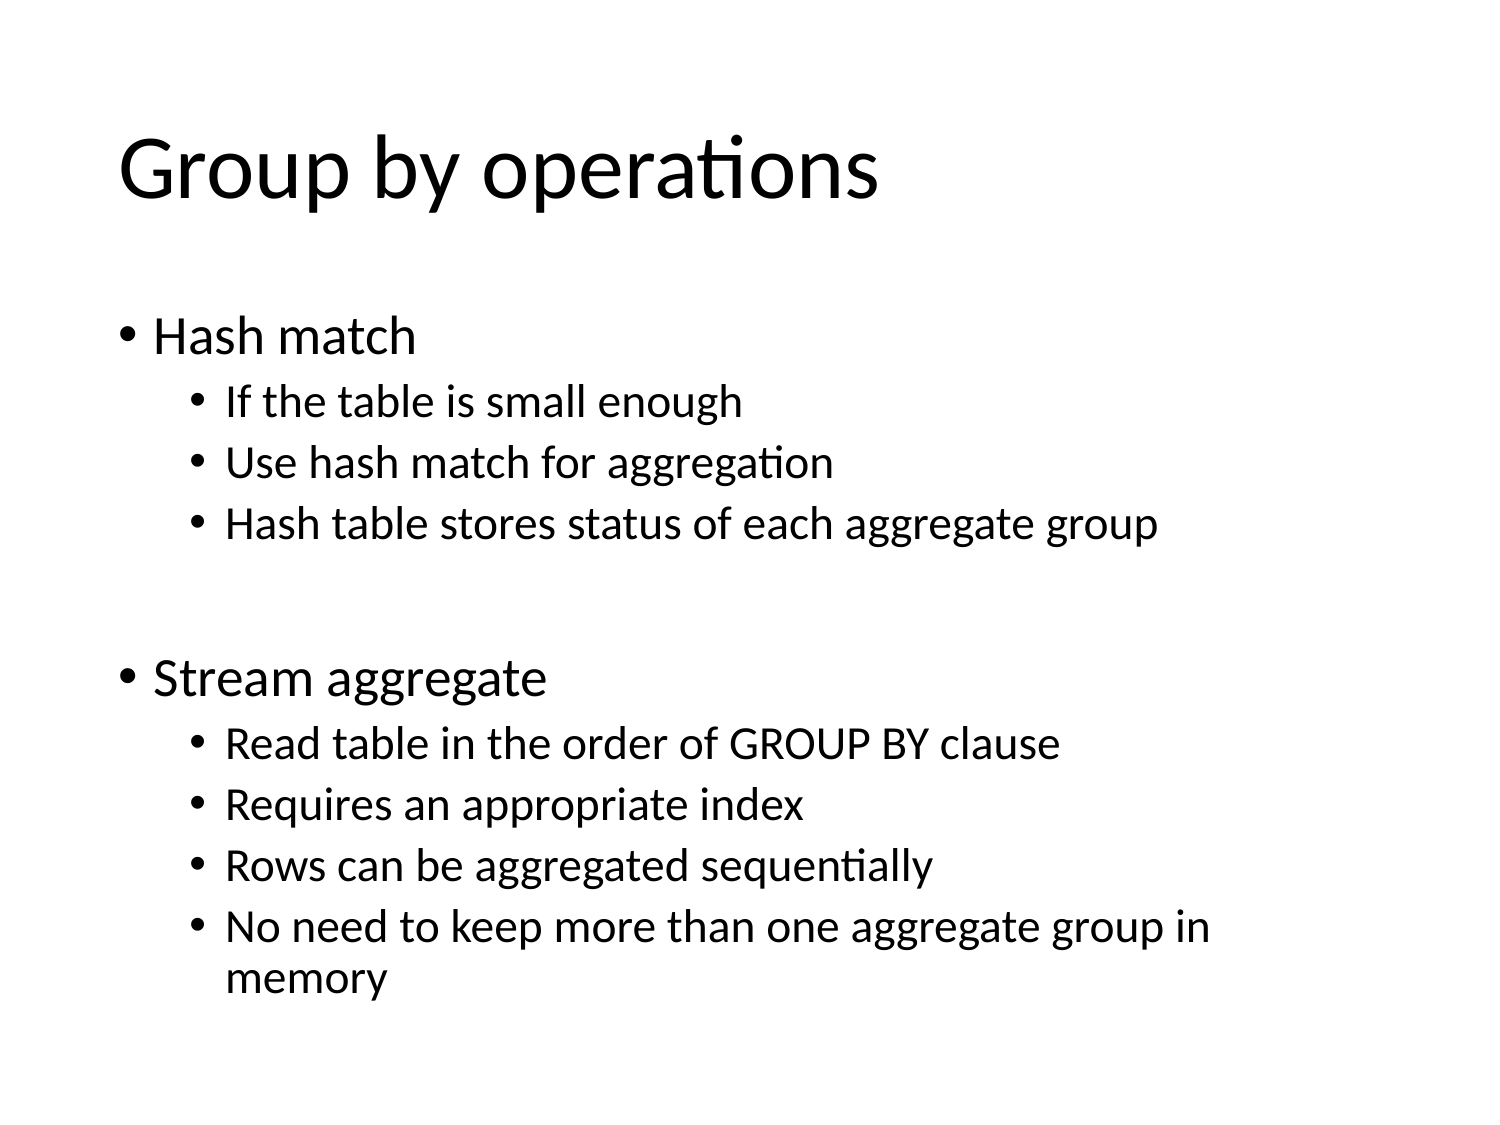

# Group by operations
Hash match
If the table is small enough
Use hash match for aggregation
Hash table stores status of each aggregate group

Stream aggregate
Read table in the order of GROUP BY clause
Requires an appropriate index
Rows can be aggregated sequentially
No need to keep more than one aggregate group in memory